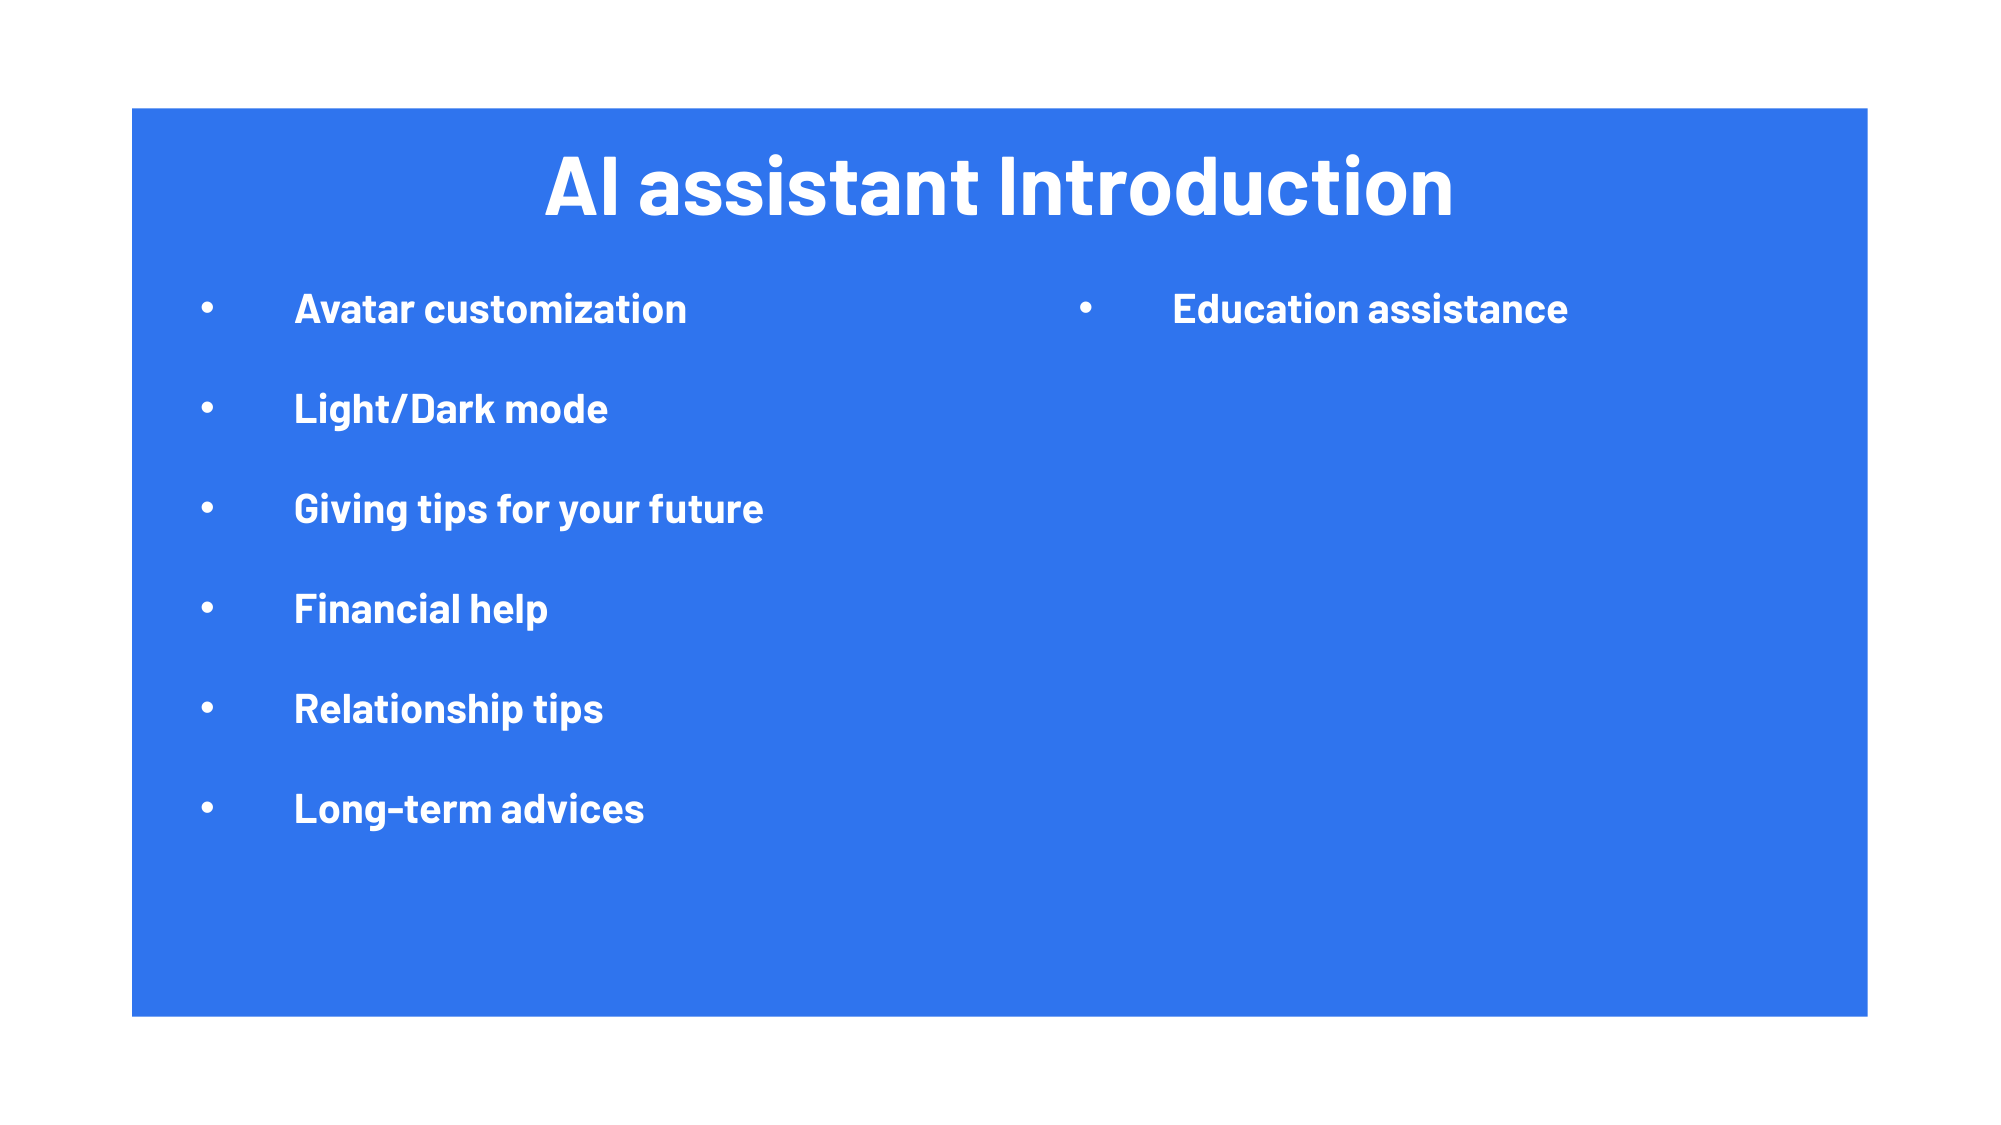

AI assistant Introduction
Avatar customization

Light/Dark mode

Giving tips for your future

Financial help

Relationship tips

Long-term advices

Education assistance